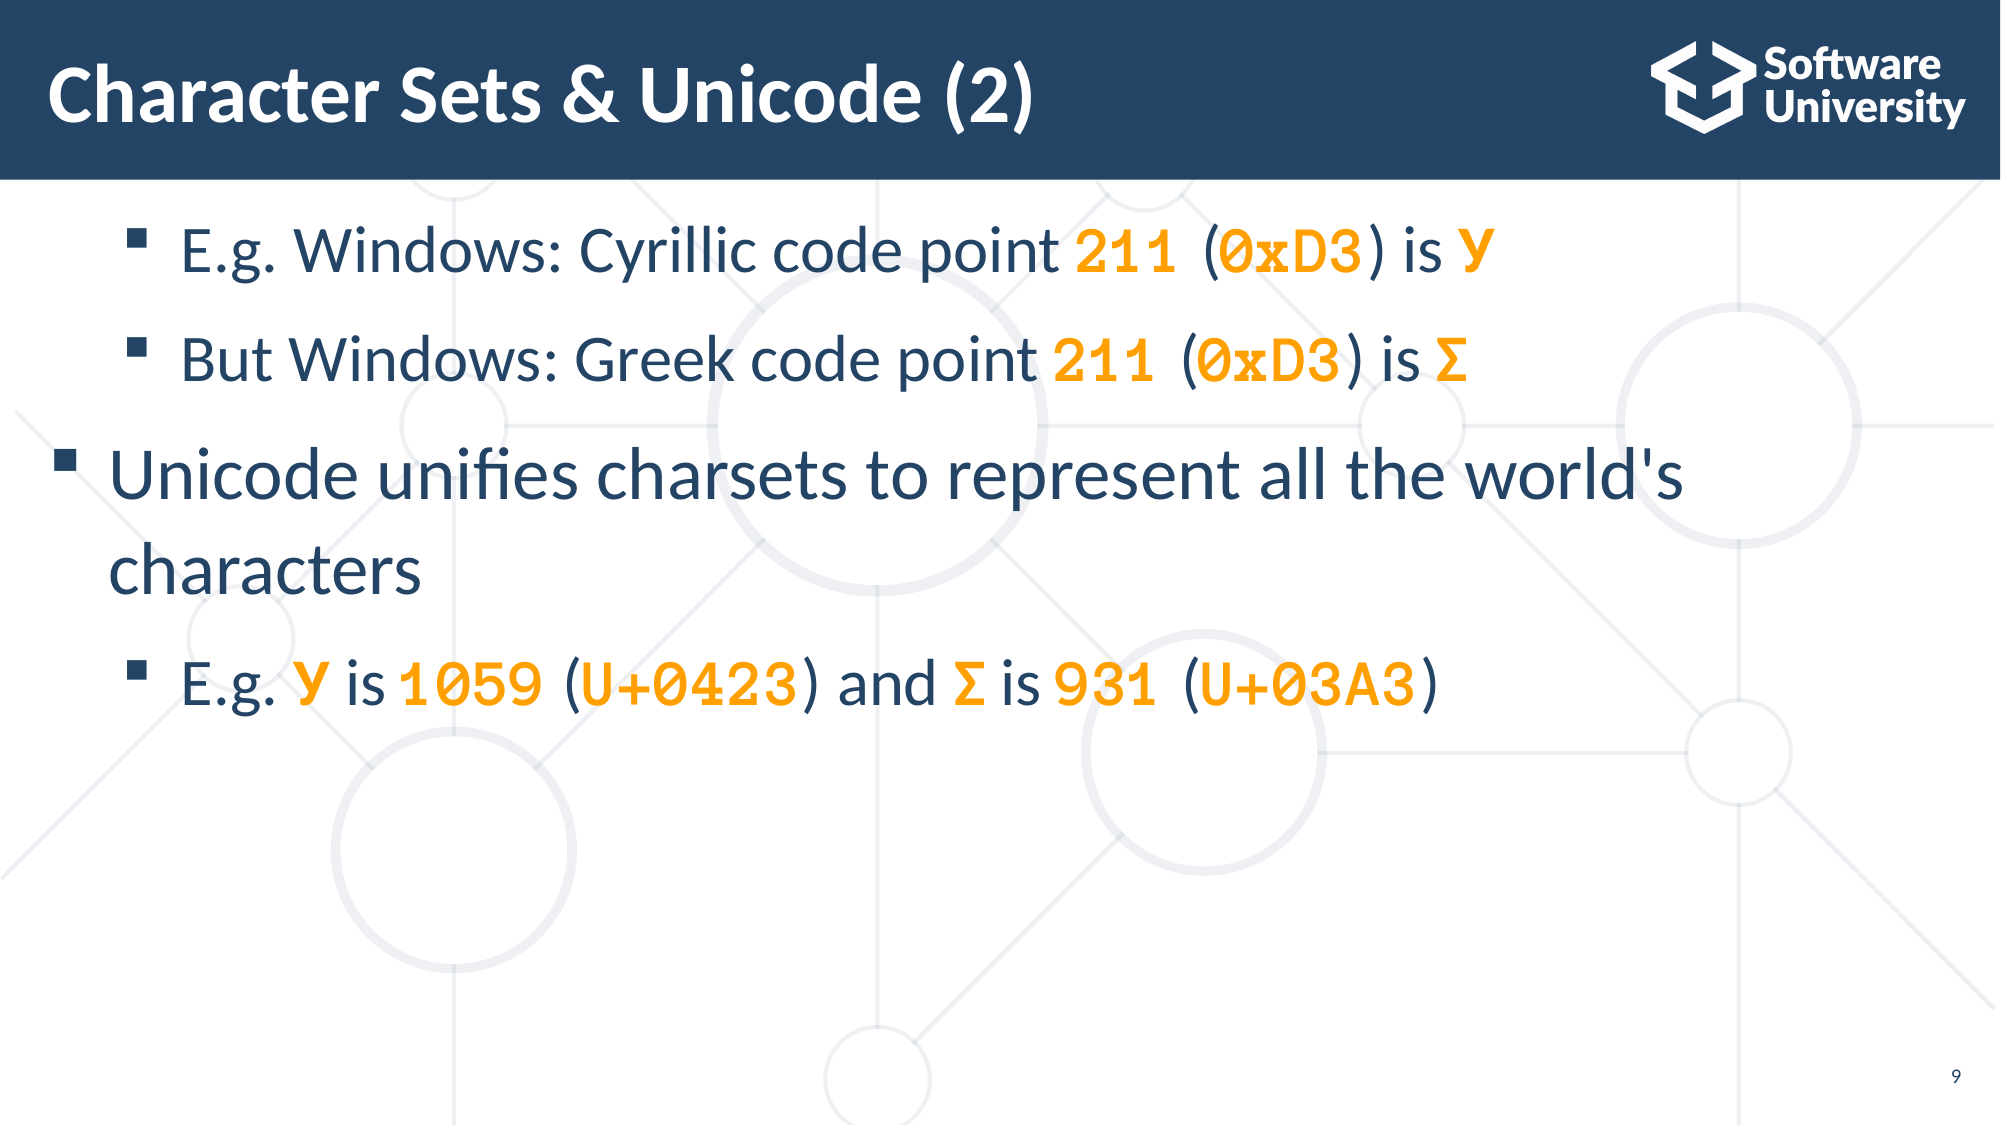

# Character Sets & Unicode (2)
E.g. Windows: Cyrillic code point 211 (0xD3) is У
But Windows: Greek code point 211 (0xD3) is Σ
Unicode unifies charsets to represent all the world's characters
E.g. У is 1059 (U+0423) and Σ is 931 (U+03A3)
9